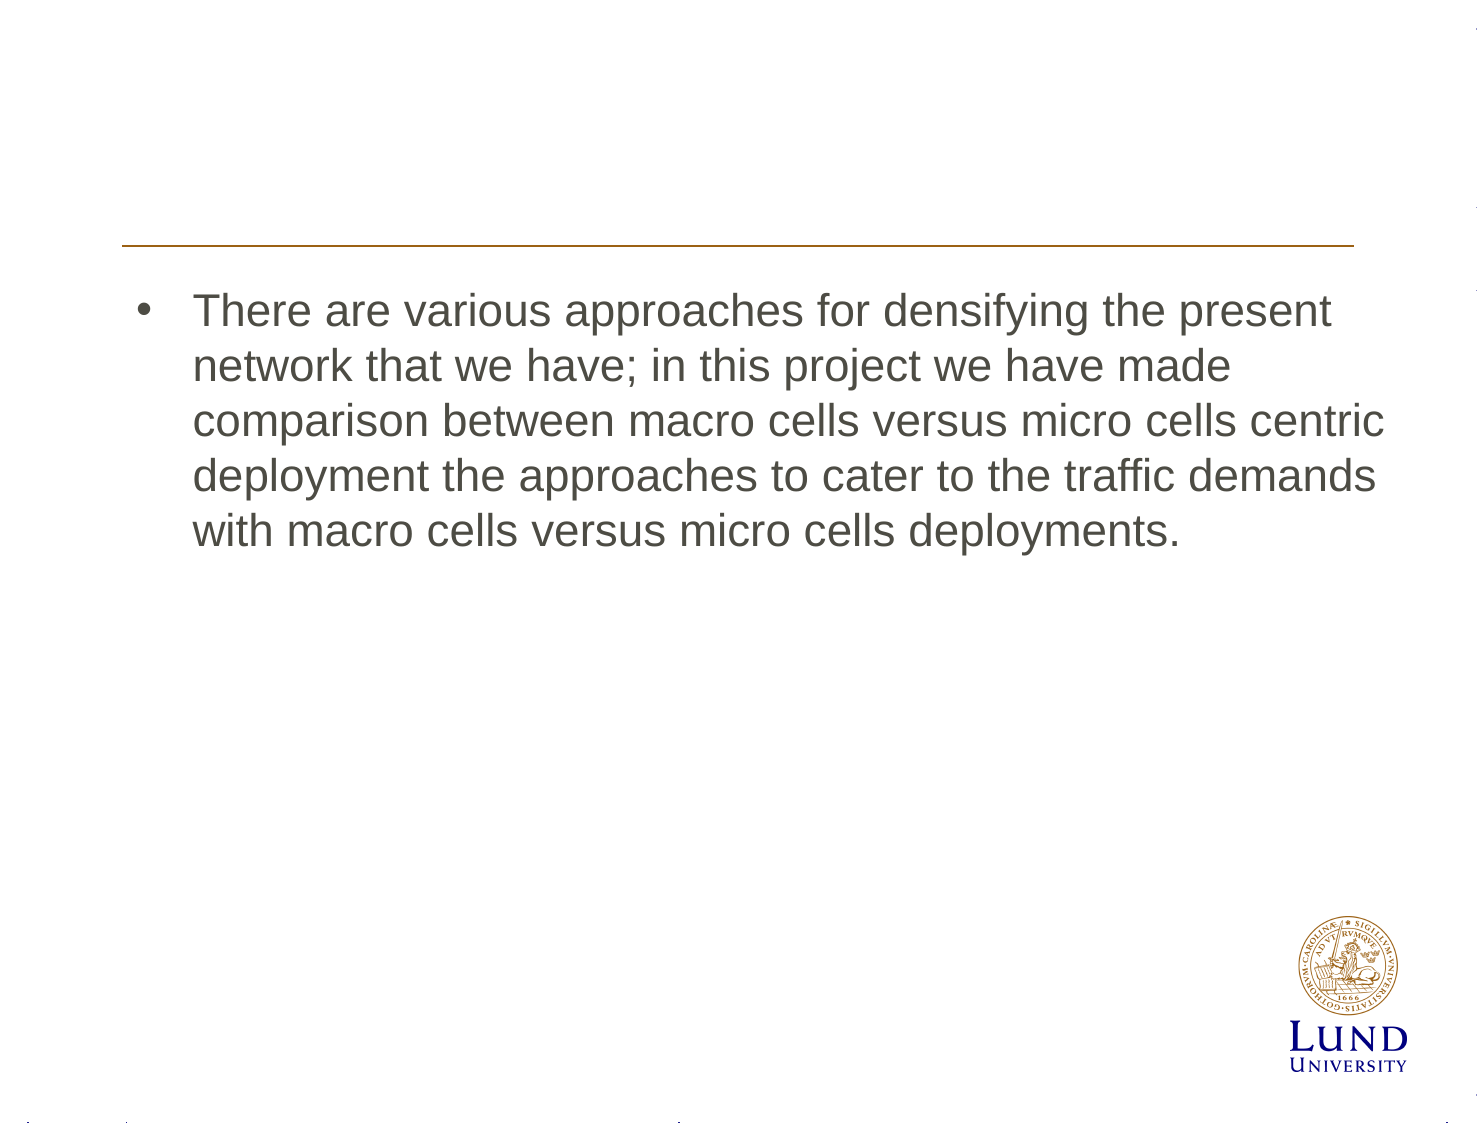

#
There are various approaches for densifying the present network that we have; in this project we have made comparison between macro cells versus micro cells centric deployment the approaches to cater to the traffic demands with macro cells versus micro cells deployments.